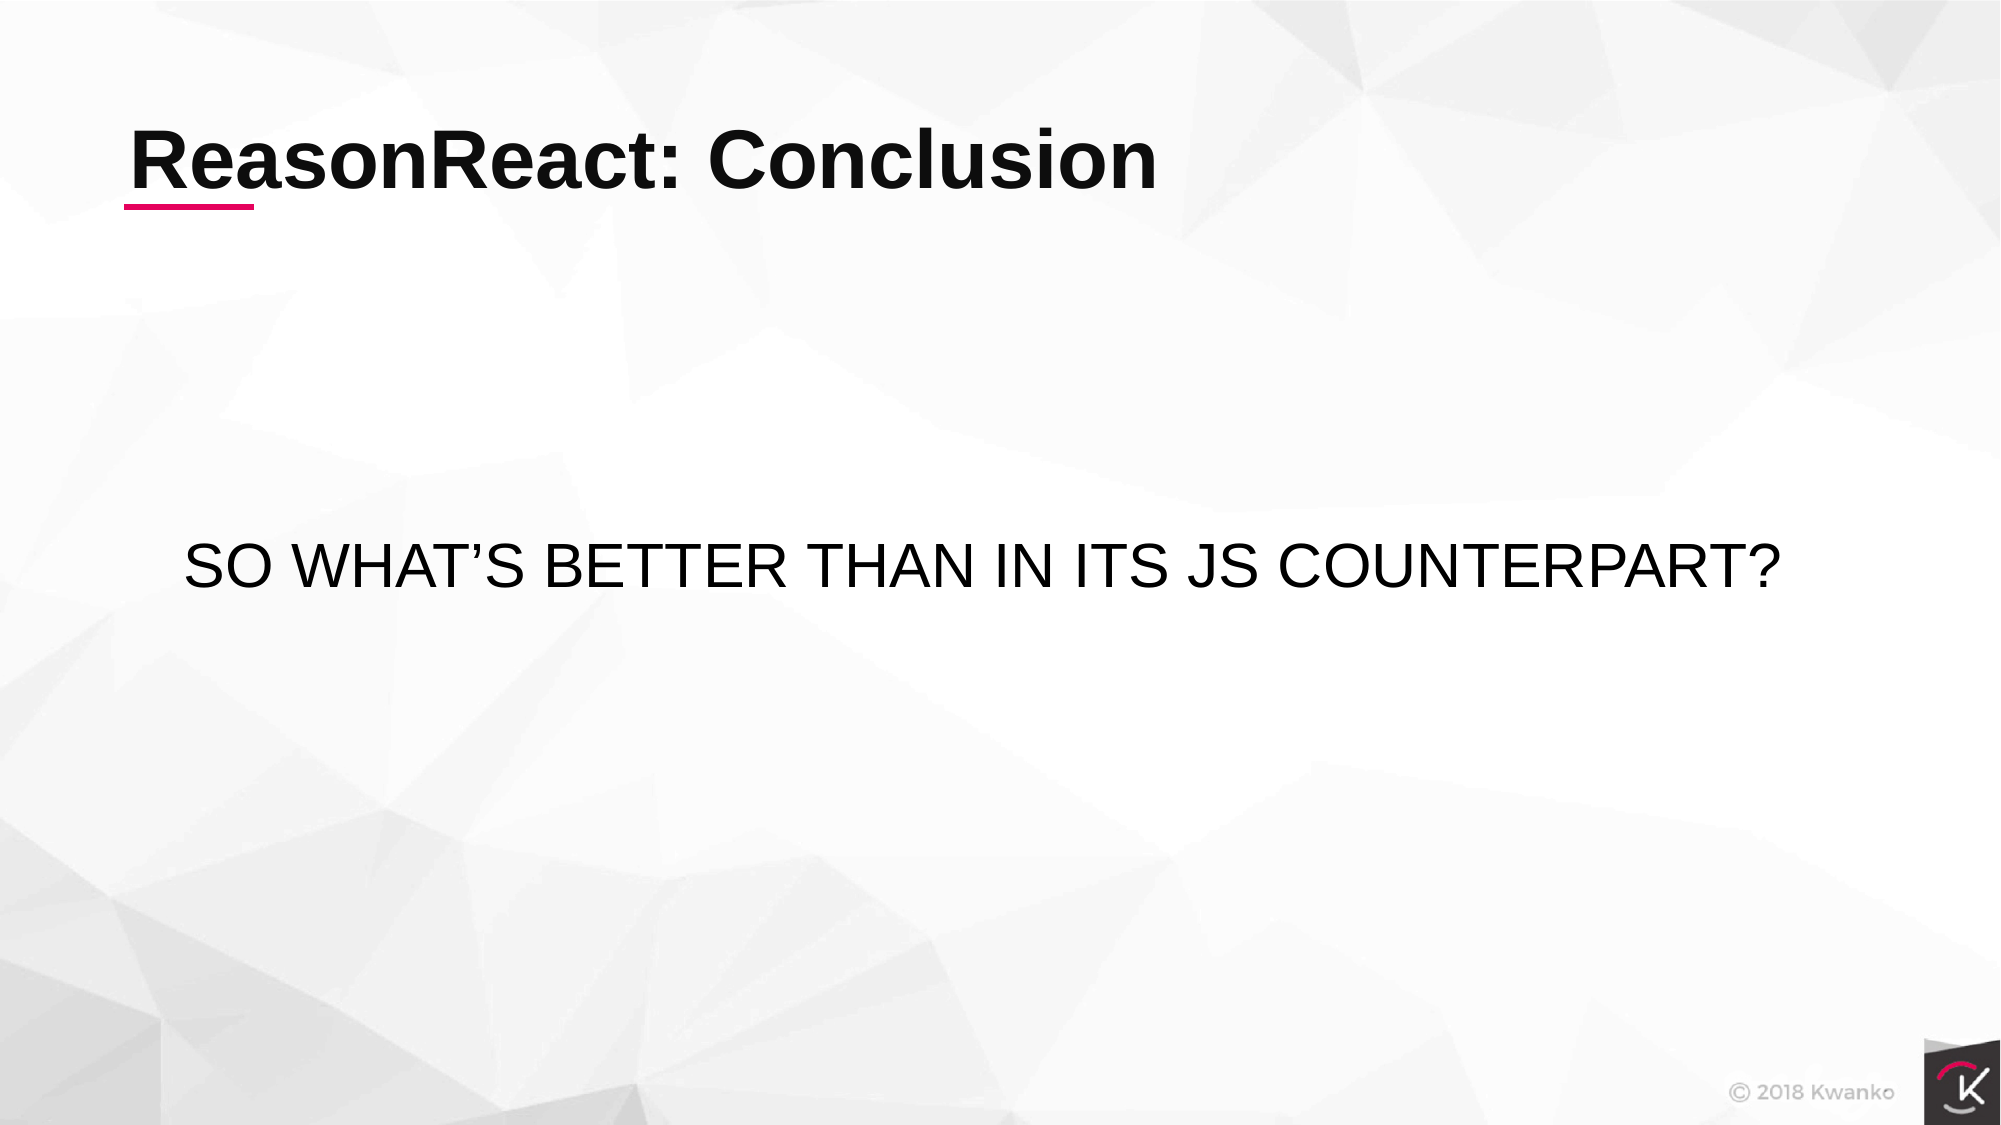

ReasonReact: Conclusion
SO WHAT’S BETTER THAN IN ITS JS COUNTERPART?